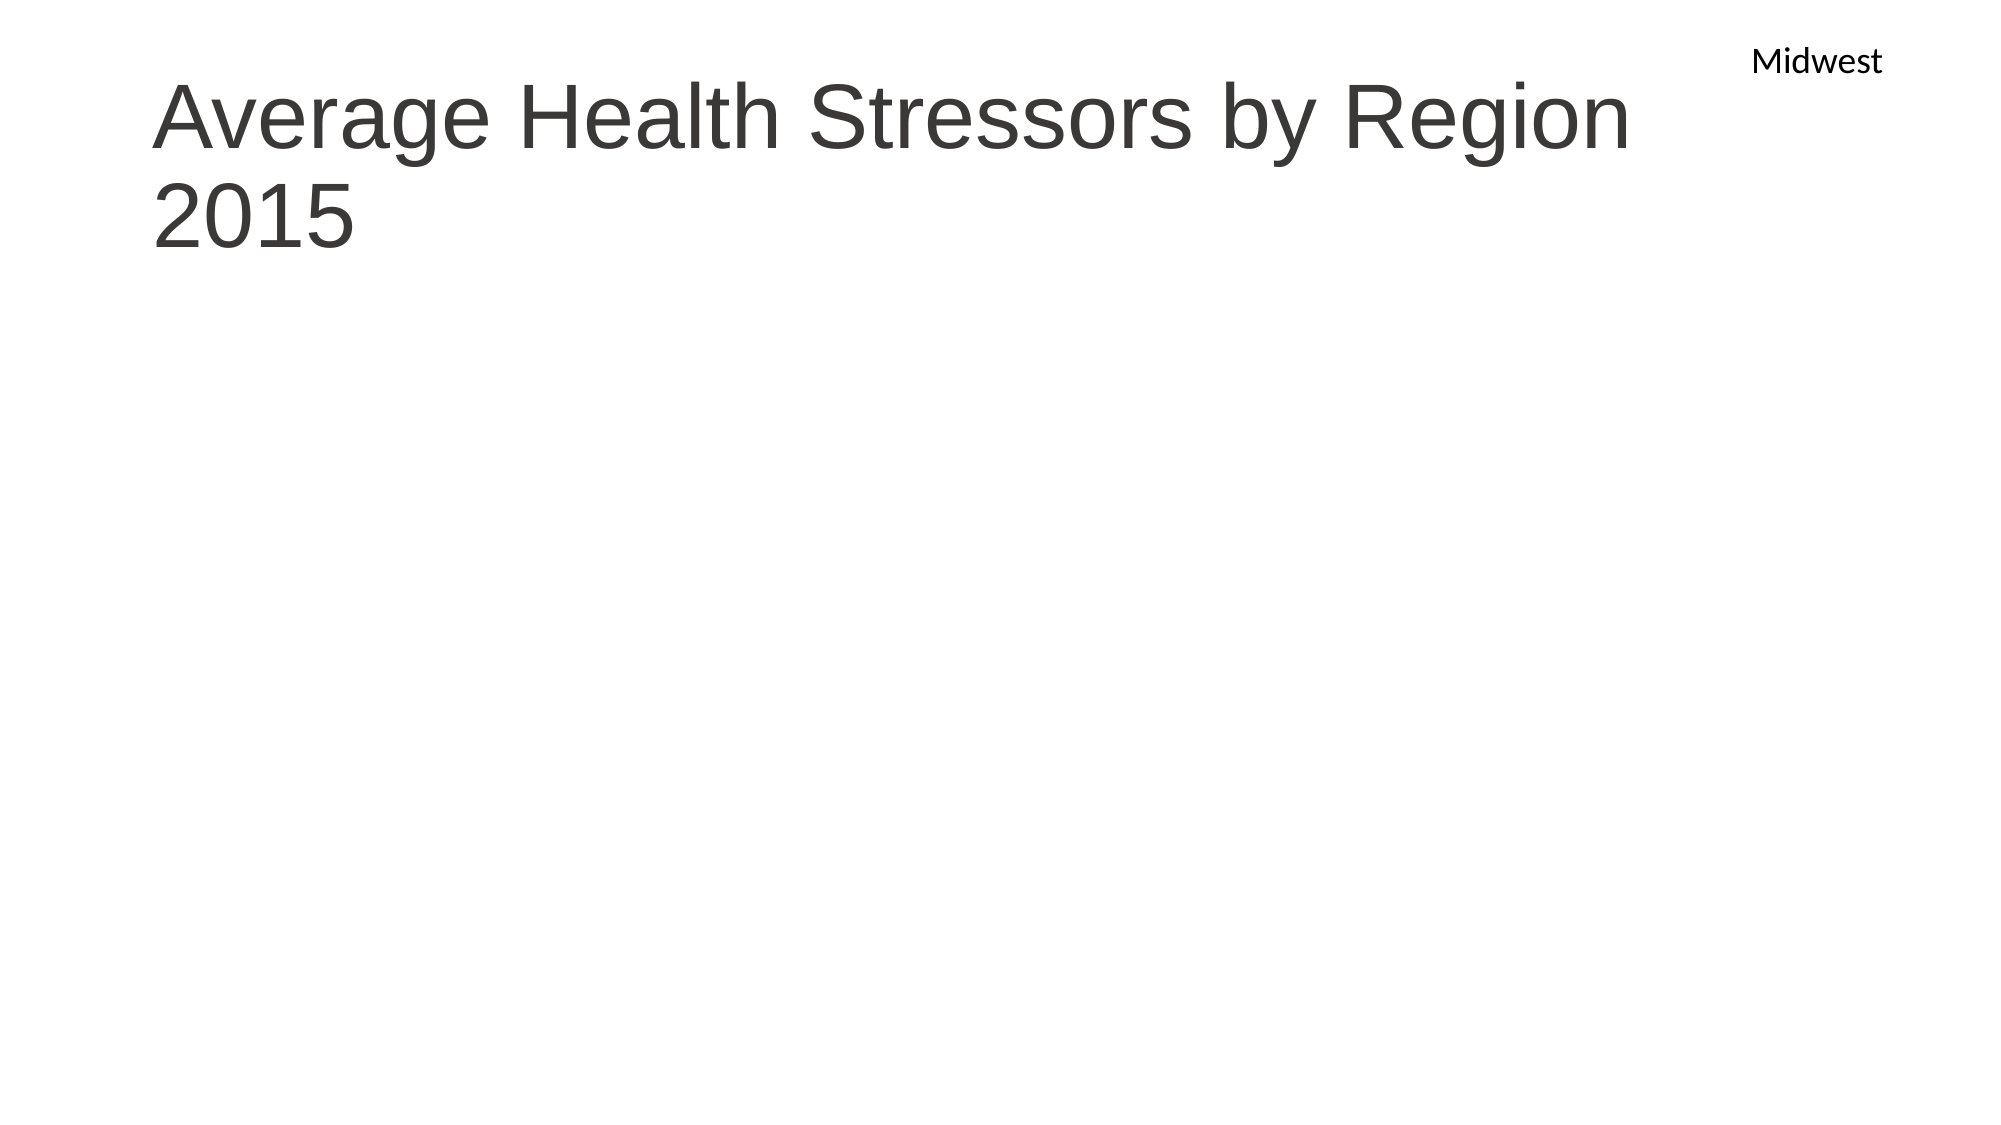

Midwest
# Average Health Stressors by Region 2015